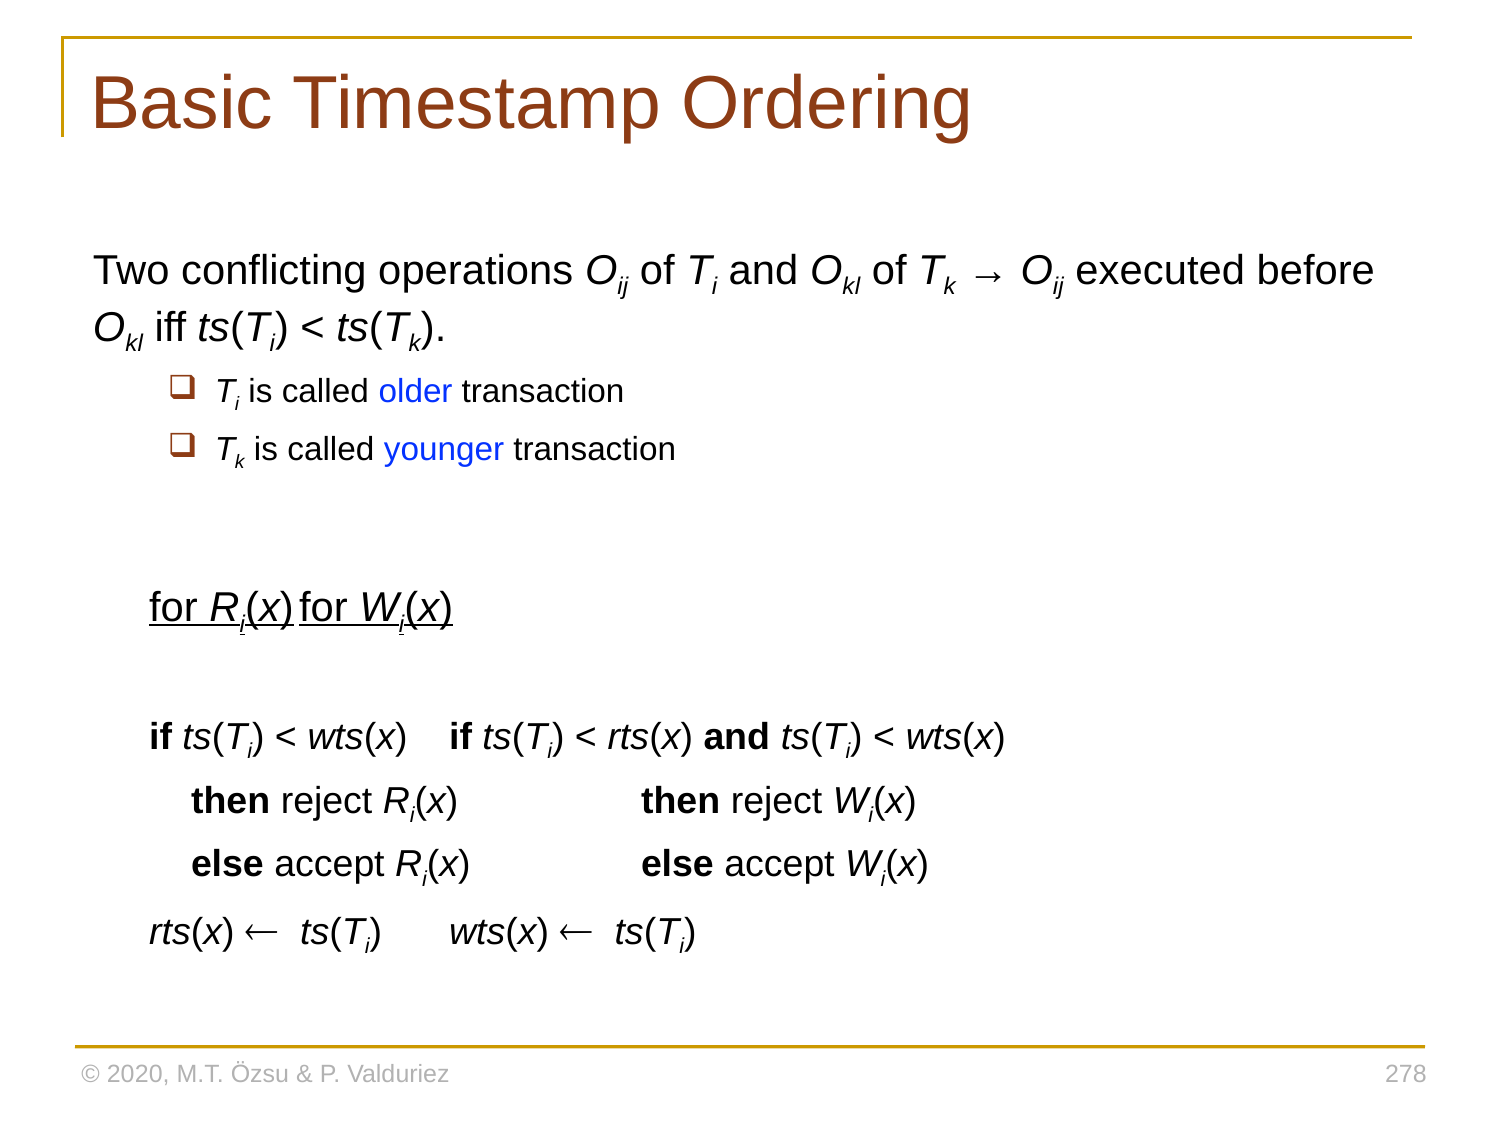

# Basic Timestamp Ordering
Two conflicting operations Oij of Ti and Okl of Tk → Oij executed before Okl iff ts(Ti) < ts(Tk).
Ti is called older transaction
Tk is called younger transaction

	for Ri(x)	for Wi(x)

	if ts(Ti) < wts(x)	if ts(Ti) < rts(x) and ts(Ti) < wts(x)
	    then reject Ri(x)	    then reject Wi(x)
	    else accept Ri(x)	    else accept Wi(x)
	rts(x) ← ts(Ti) 	wts(x) ← ts(Ti)
© 2020, M.T. Özsu & P. Valduriez
278